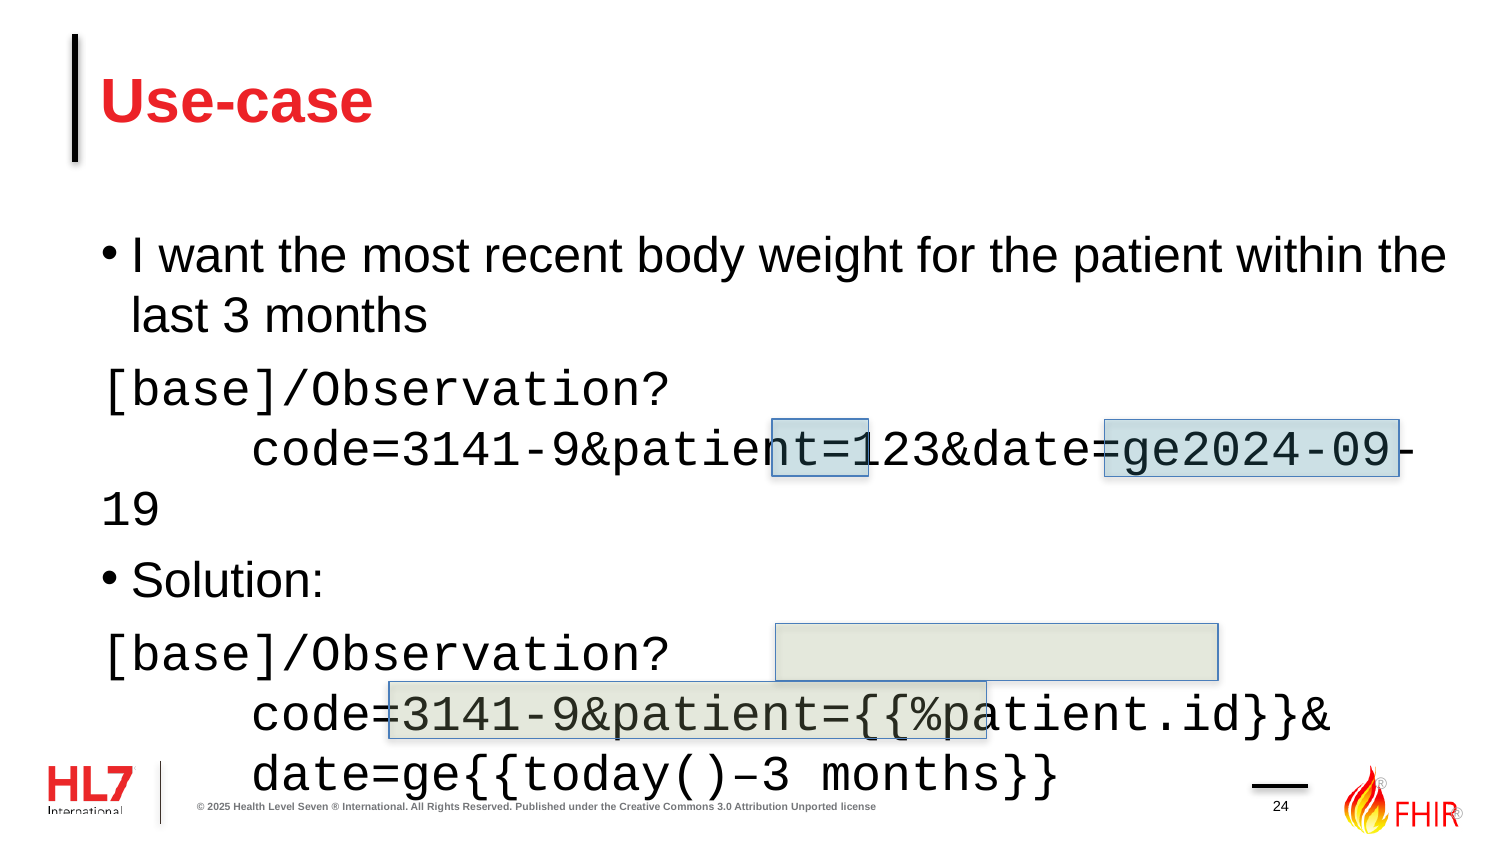

# Use-case
I want the most recent body weight for the patient within the last 3 months
[base]/Observation?
	code=3141-9&patient=123&date=ge2024-09-19
Solution:
[base]/Observation?
	code=3141-9&patient={{%patient.id}}&
	date=ge{{today()–3 months}}

24
© 2025 Health Level Seven ® International. All Rights Reserved. Published under the Creative Commons 3.0 Attribution Unported license